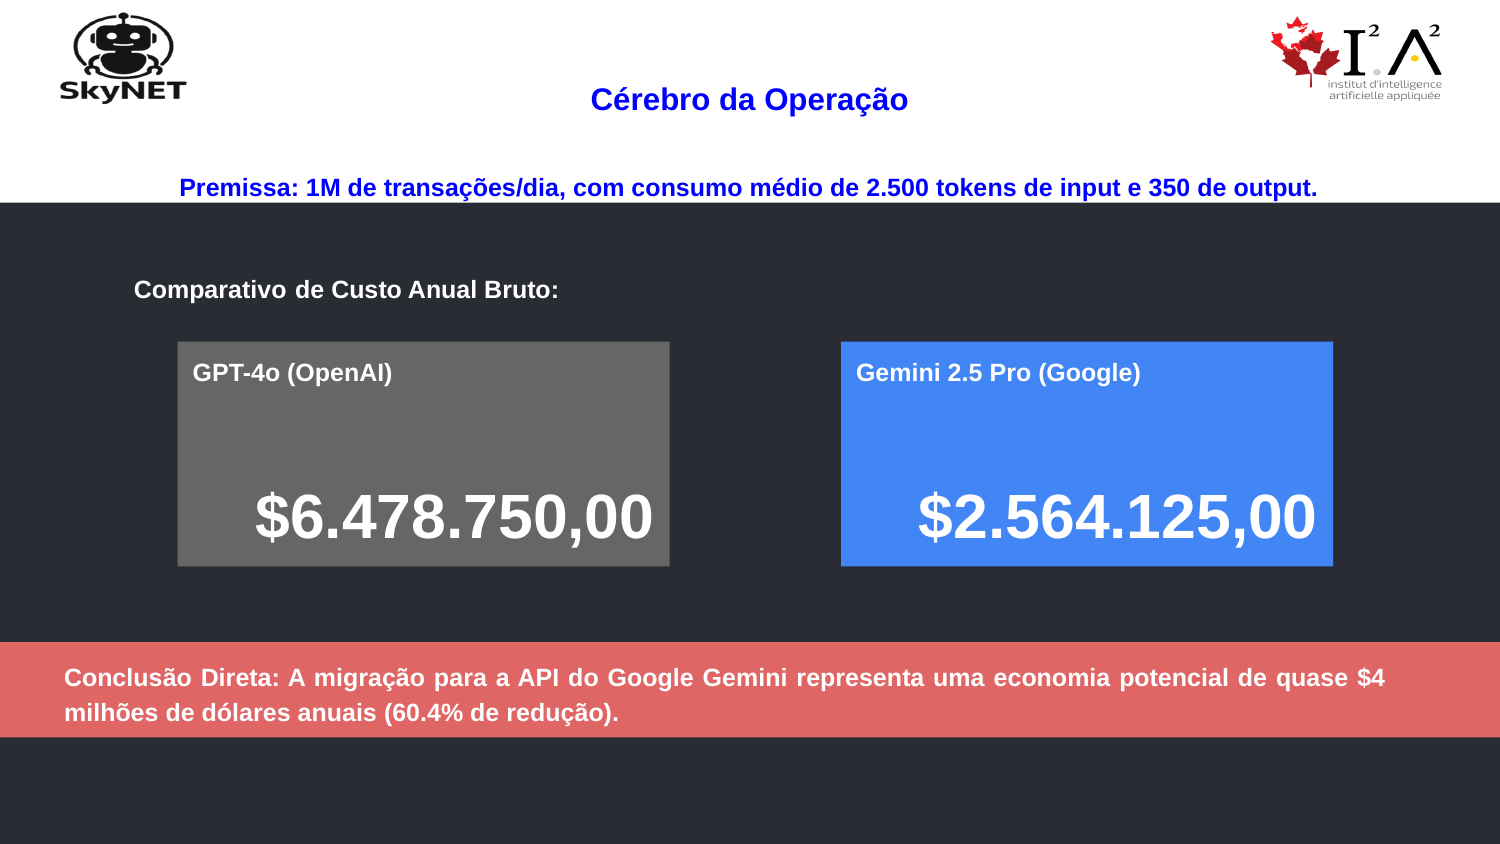

Cérebro da Operação
Premissa: 1M de transações/dia, com consumo médio de 2.500 tokens de input e 350 de output.
Comparativo de Custo Anual Bruto:
GPT-4o (OpenAI)

$6.478.750,00
Gemini 2.5 Pro (Google)

$2.564.125,00

Conclusão Direta: A migração para a API do Google Gemini representa uma economia potencial de quase $4 milhões de dólares anuais (60.4% de redução).